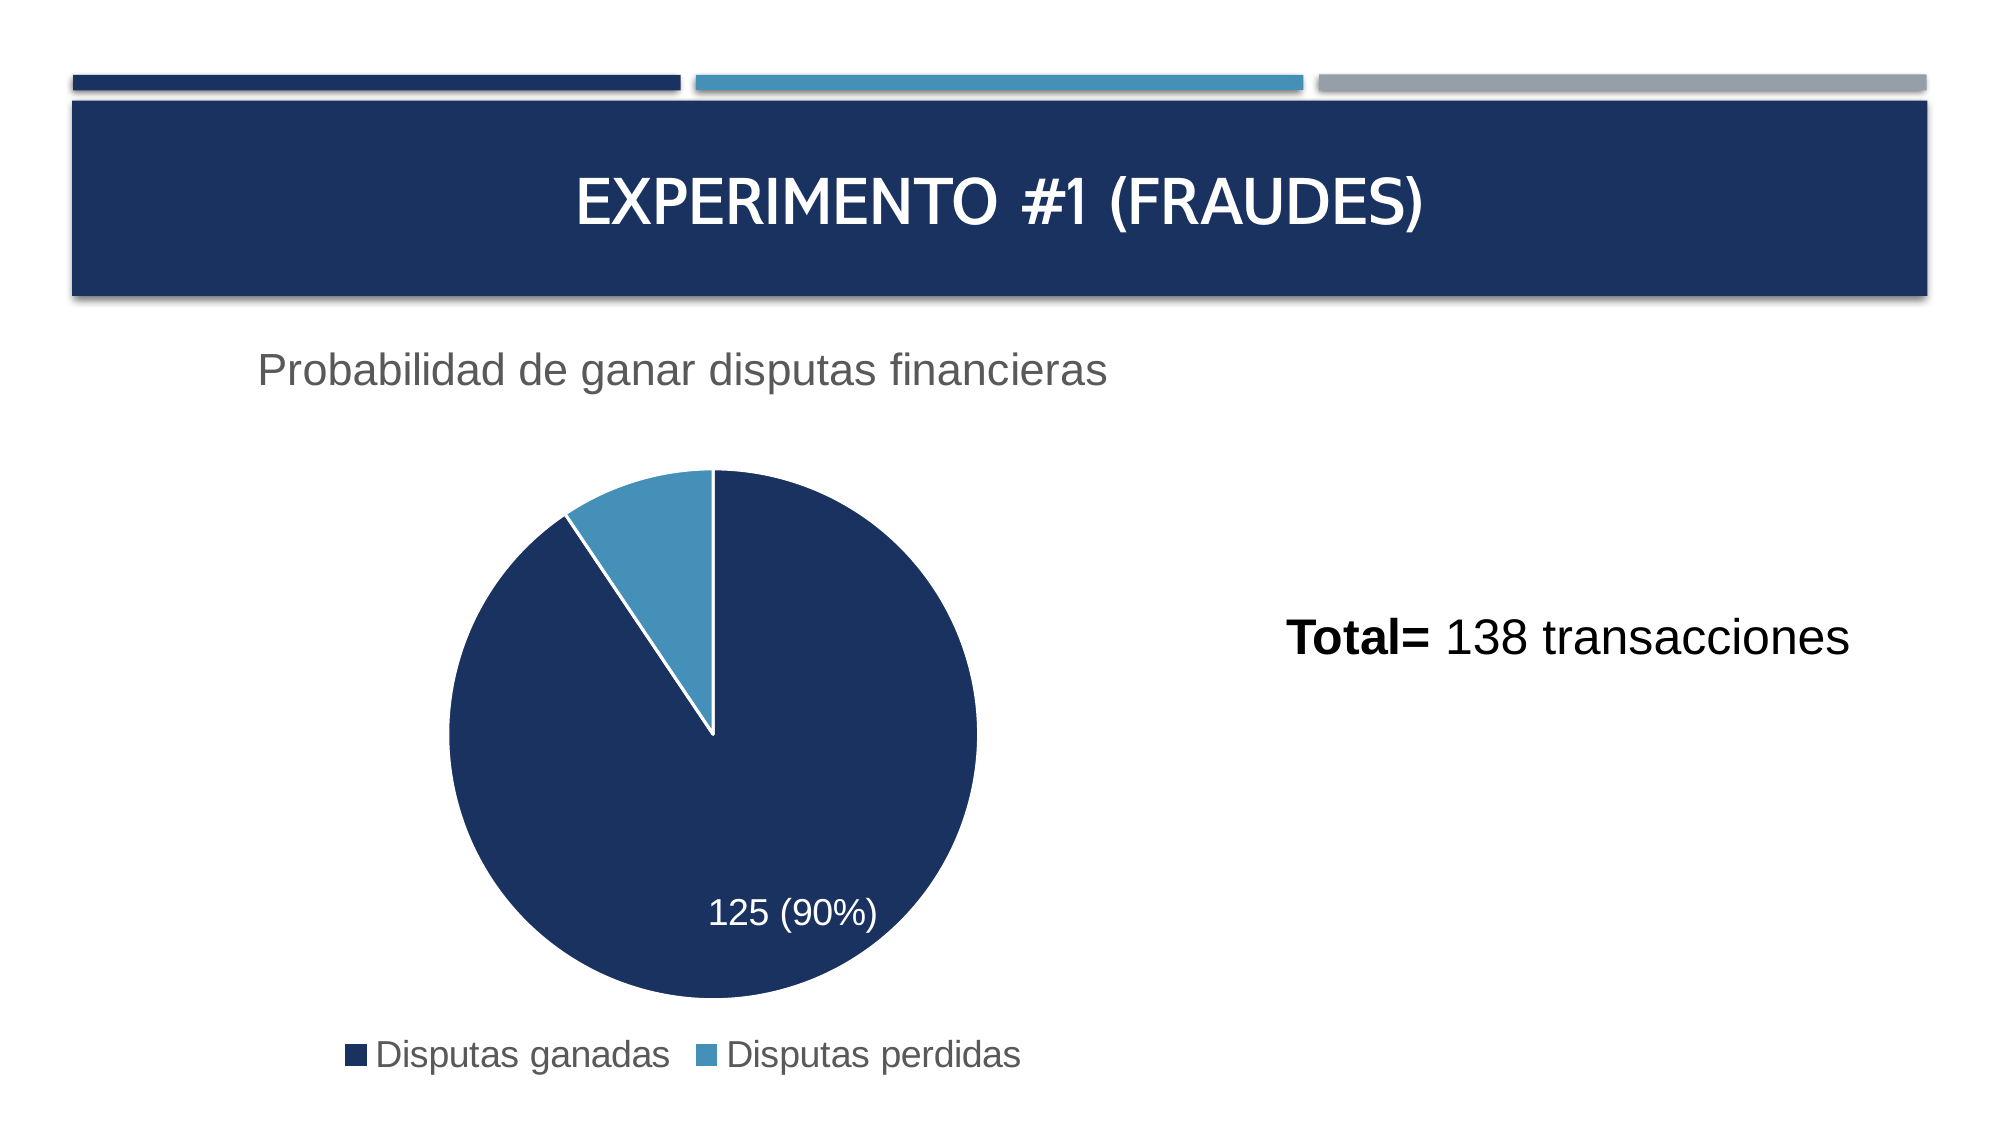

# Experimento #1 (FRAUDES)

### Chart: Probabilidad de ganar disputas financieras

| Category |  |
|---|---|
| Disputas ganadas | 125.0 |
| Disputas perdidas | 13.0 |
Total= 138 transacciones